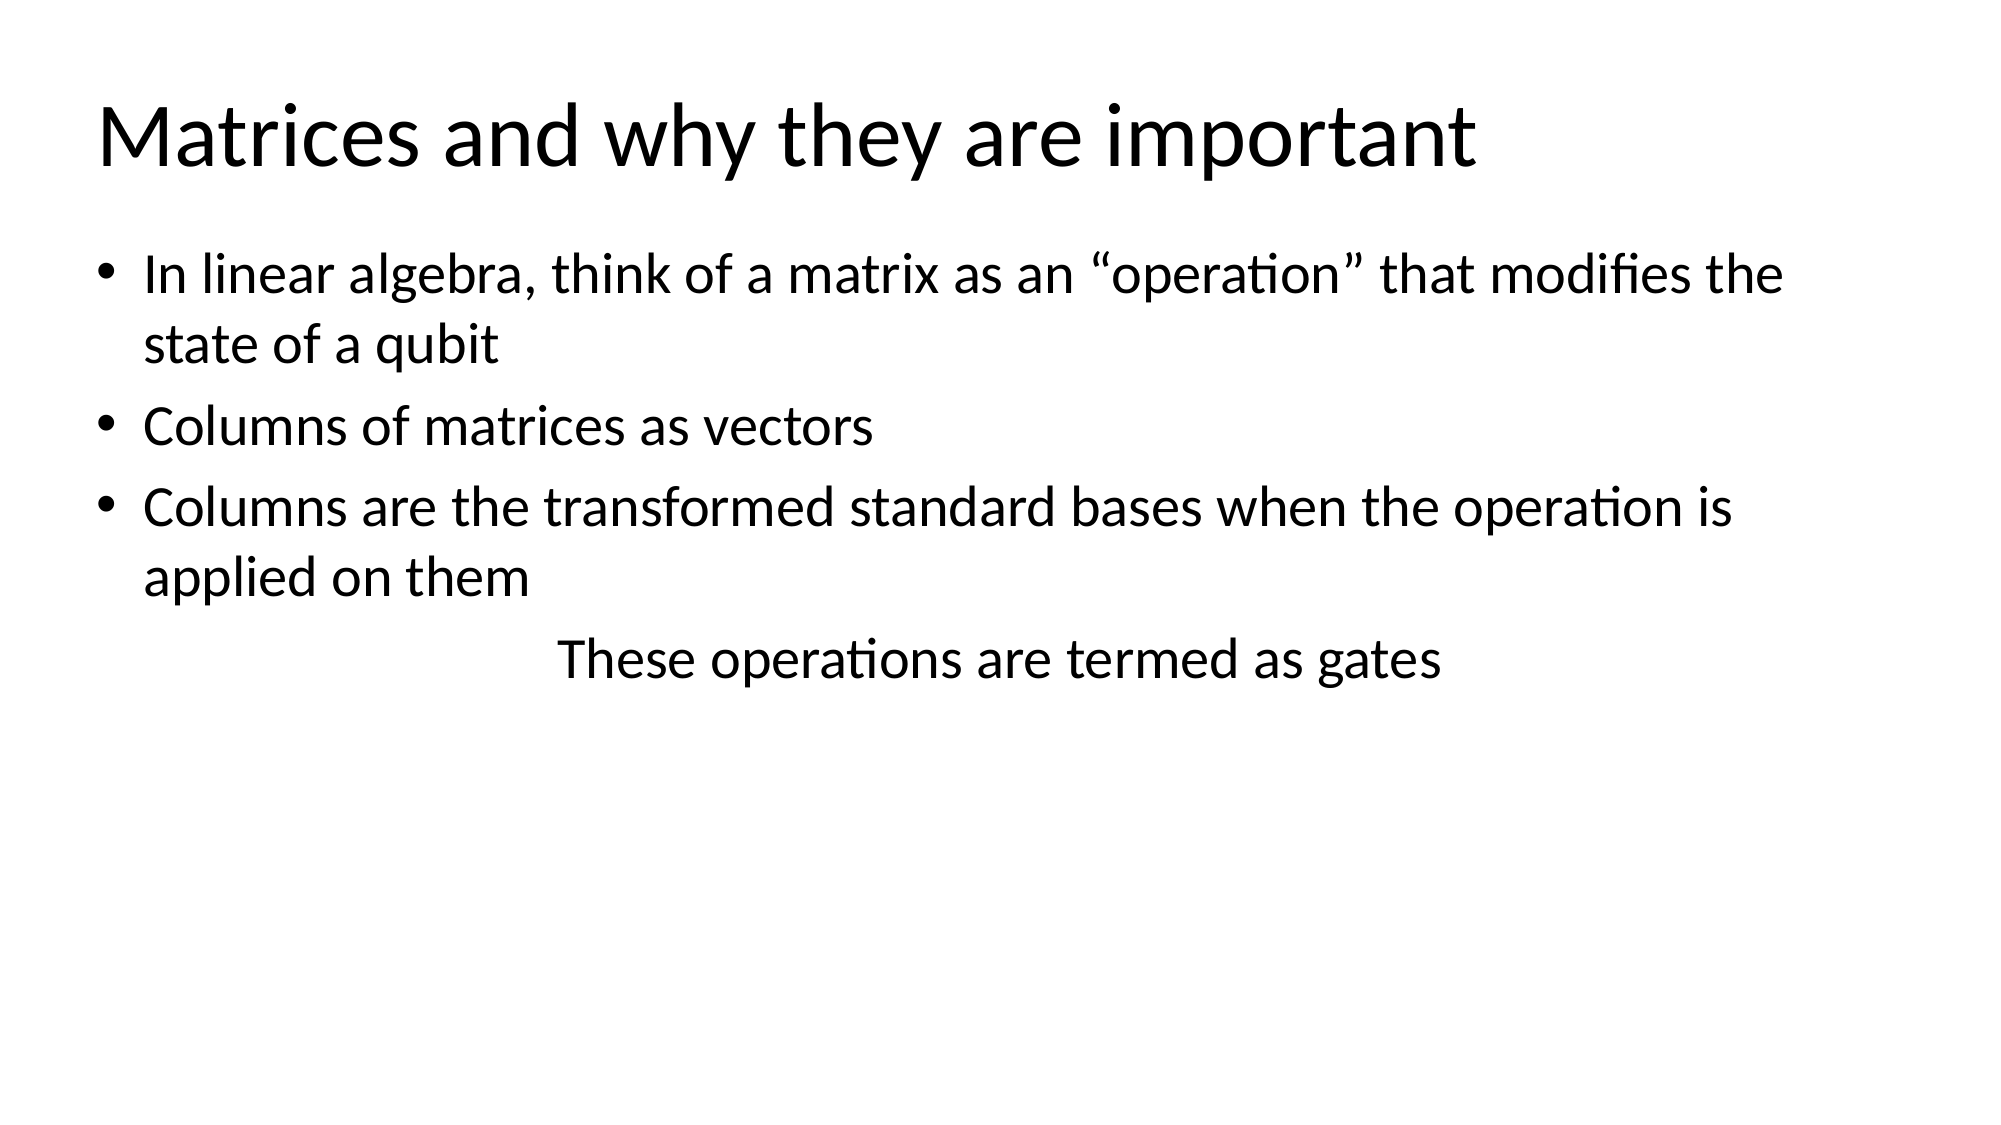

# Matrices and why they are important
In linear algebra, think of a matrix as an “operation” that modifies the state of a qubit
Columns of matrices as vectors
Columns are the transformed standard bases when the operation is applied on them
These operations are termed as gates